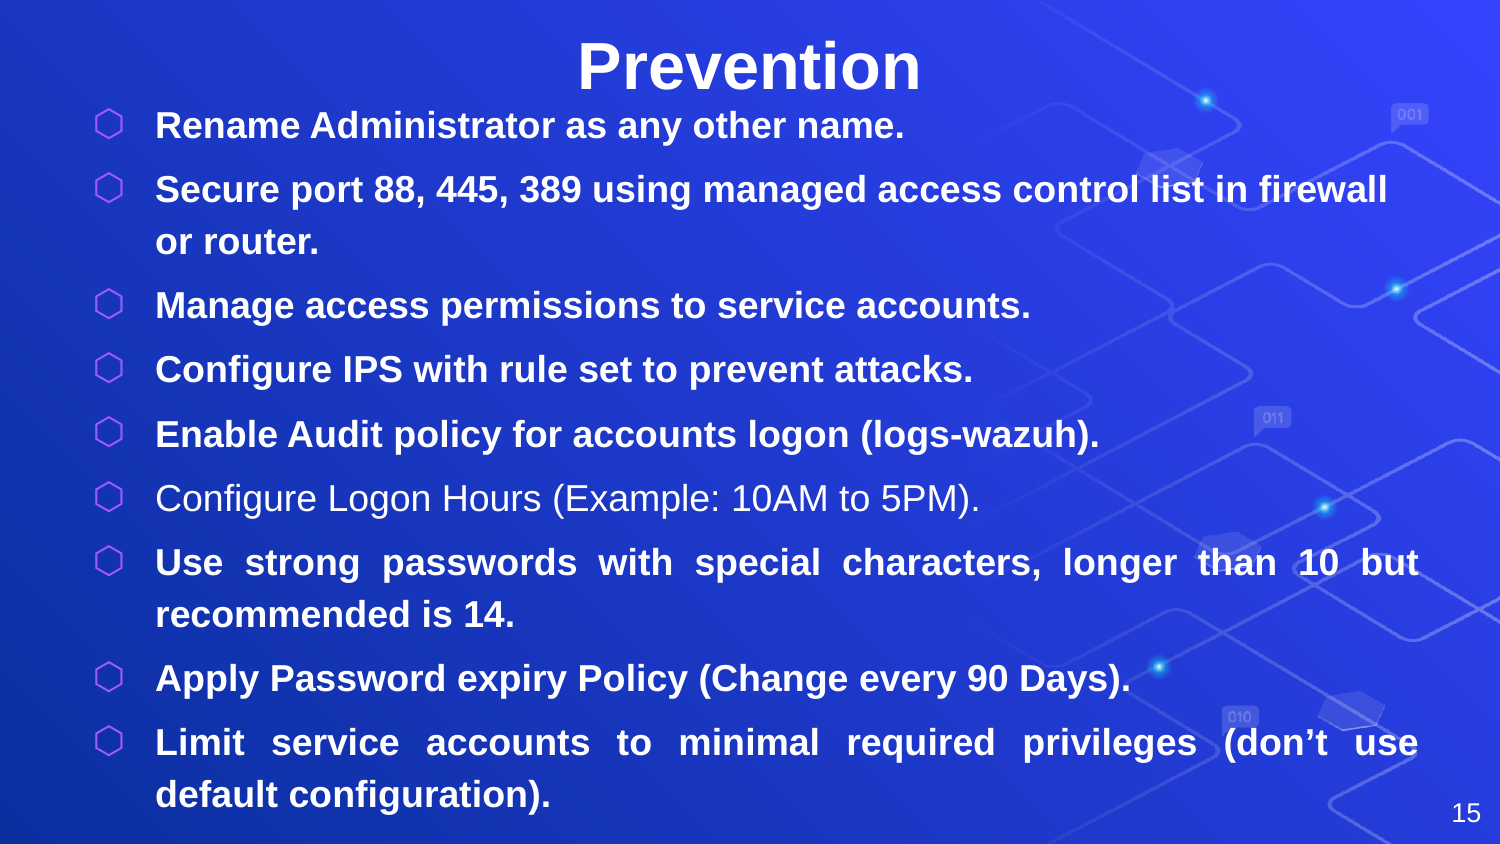

# Prevention
Rename Administrator as any other name.
Secure port 88, 445, 389 using managed access control list in firewall or router.
Manage access permissions to service accounts.
Configure IPS with rule set to prevent attacks.
Enable Audit policy for accounts logon (logs-wazuh).
Configure Logon Hours (Example: 10AM to 5PM).
Use strong passwords with special characters, longer than 10 but recommended is 14.
Apply Password expiry Policy (Change every 90 Days).
Limit service accounts to minimal required privileges (don’t use default configuration).
15